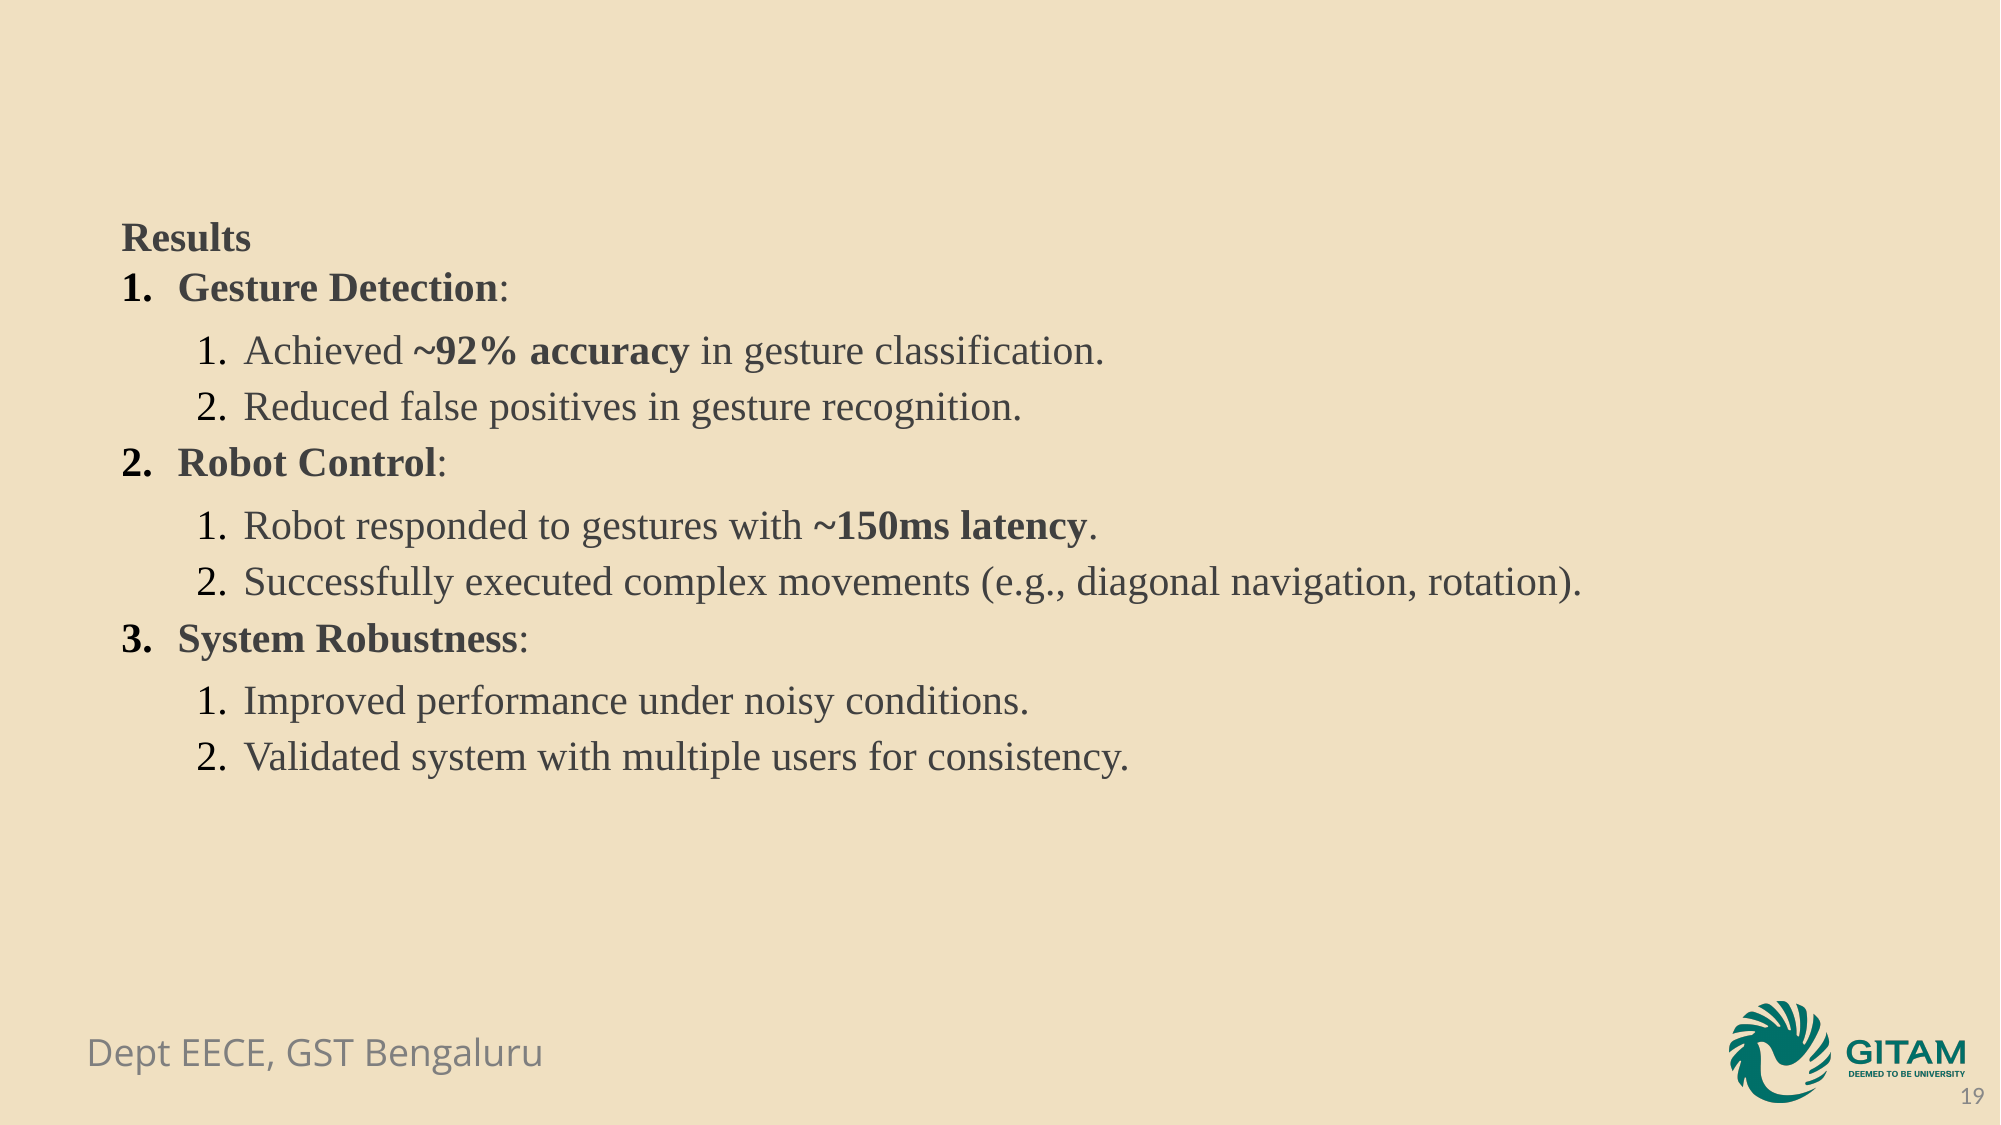

Results
Gesture Detection:
Achieved ~92% accuracy in gesture classification.
Reduced false positives in gesture recognition.
Robot Control:
Robot responded to gestures with ~150ms latency.
Successfully executed complex movements (e.g., diagonal navigation, rotation).
System Robustness:
Improved performance under noisy conditions.
Validated system with multiple users for consistency.
19